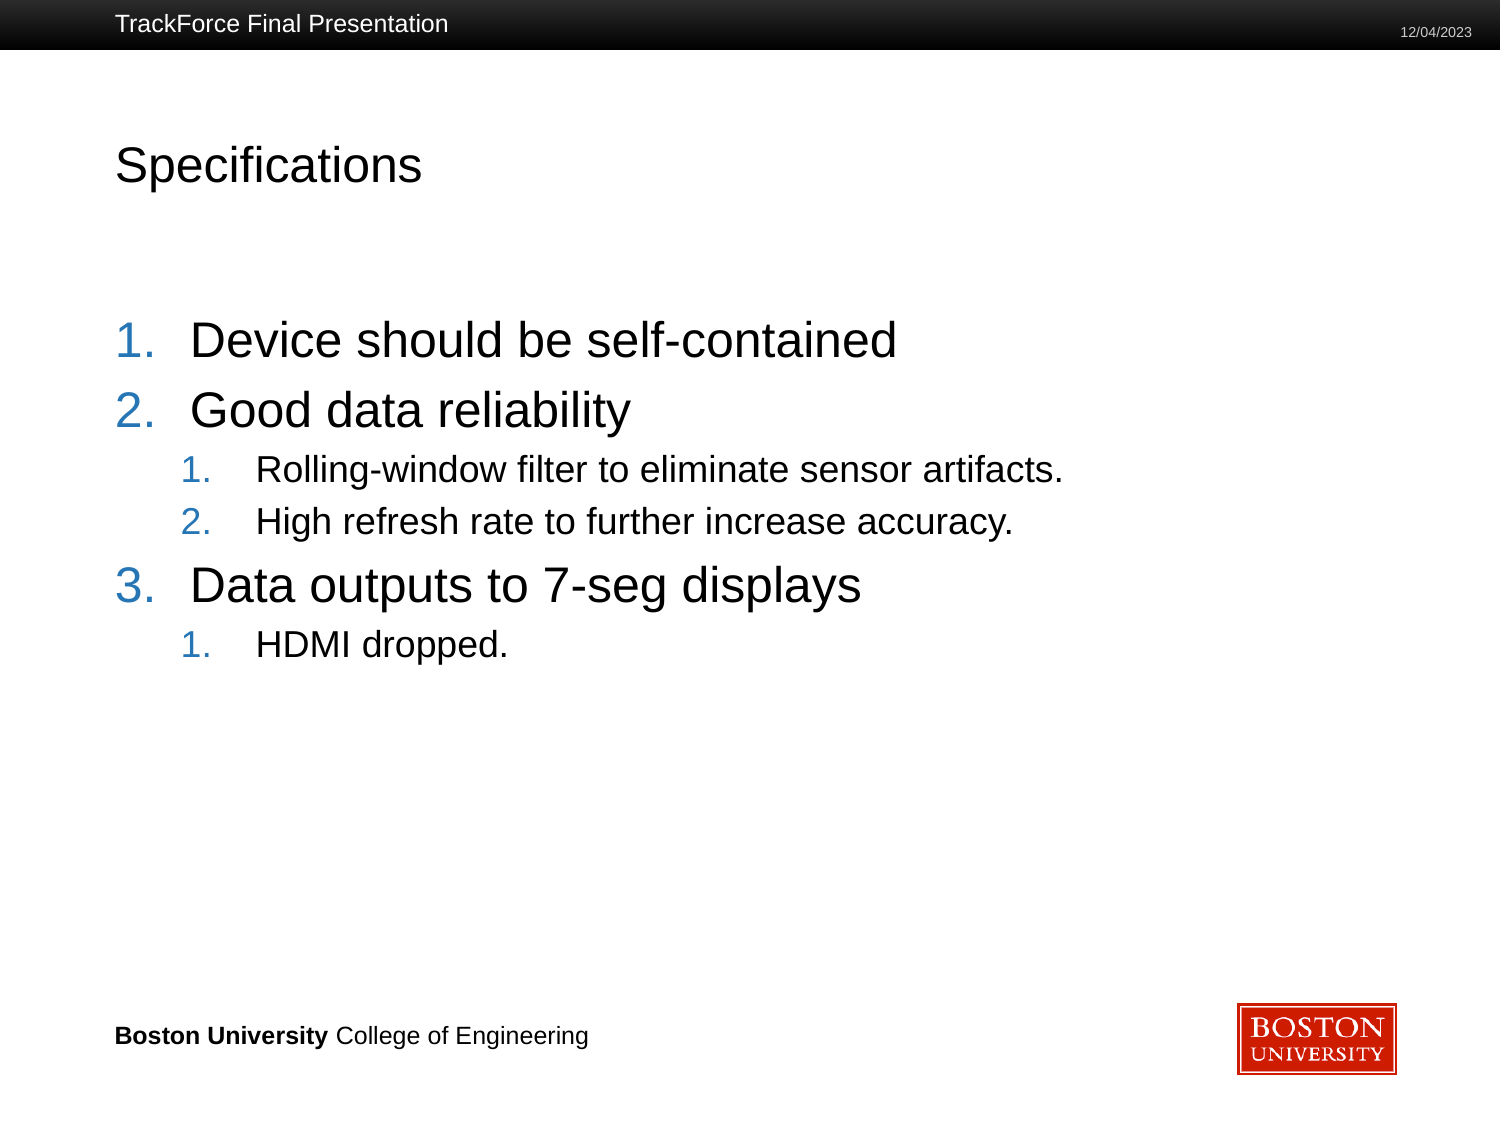

TrackForce Final Presentation
12/04/2023
# Specifications
Device should be self-contained
Good data reliability
Rolling-window filter to eliminate sensor artifacts.
High refresh rate to further increase accuracy.
Data outputs to 7-seg displays
HDMI dropped.